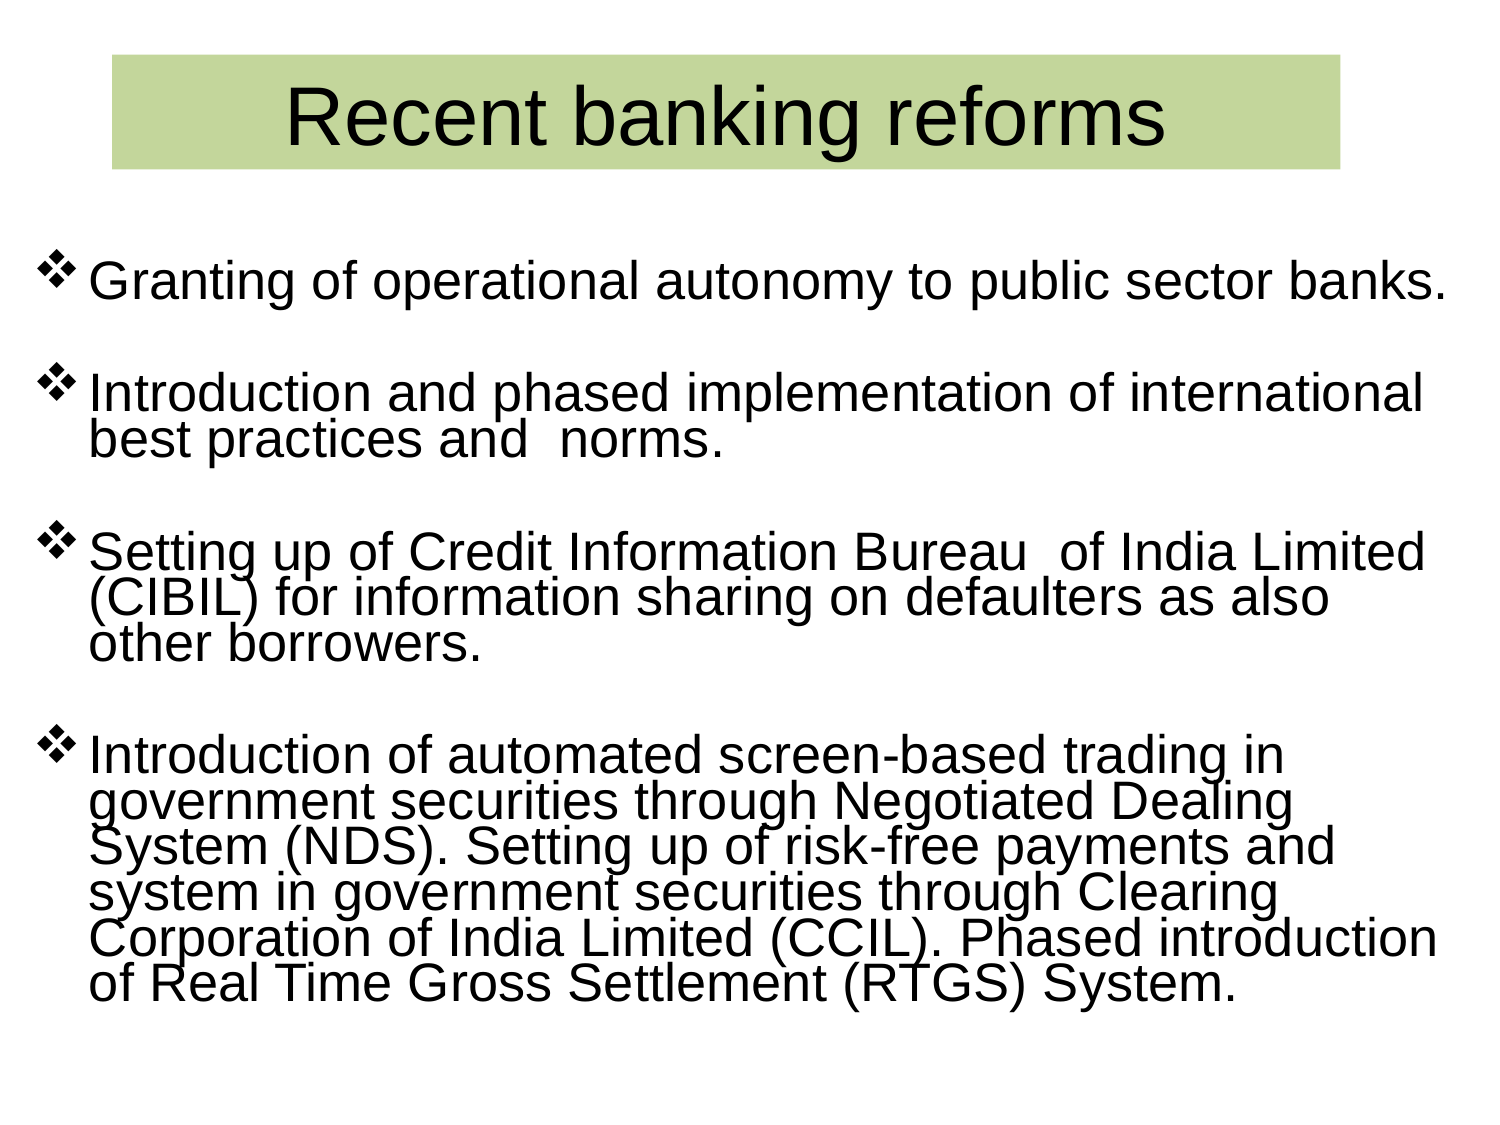

Recent banking reforms
Granting of operational autonomy to public sector banks.

Introduction and phased implementation of international best practices and  norms.

Setting up of Credit Information Bureau  of India Limited (CIBIL) for information sharing on defaulters as also other borrowers.

Introduction of automated screen-based trading in government securities through Negotiated Dealing System (NDS). Setting up of risk-free payments and  system in government securities through Clearing Corporation of India Limited (CCIL). Phased introduction of Real Time Gross Settlement (RTGS) System.